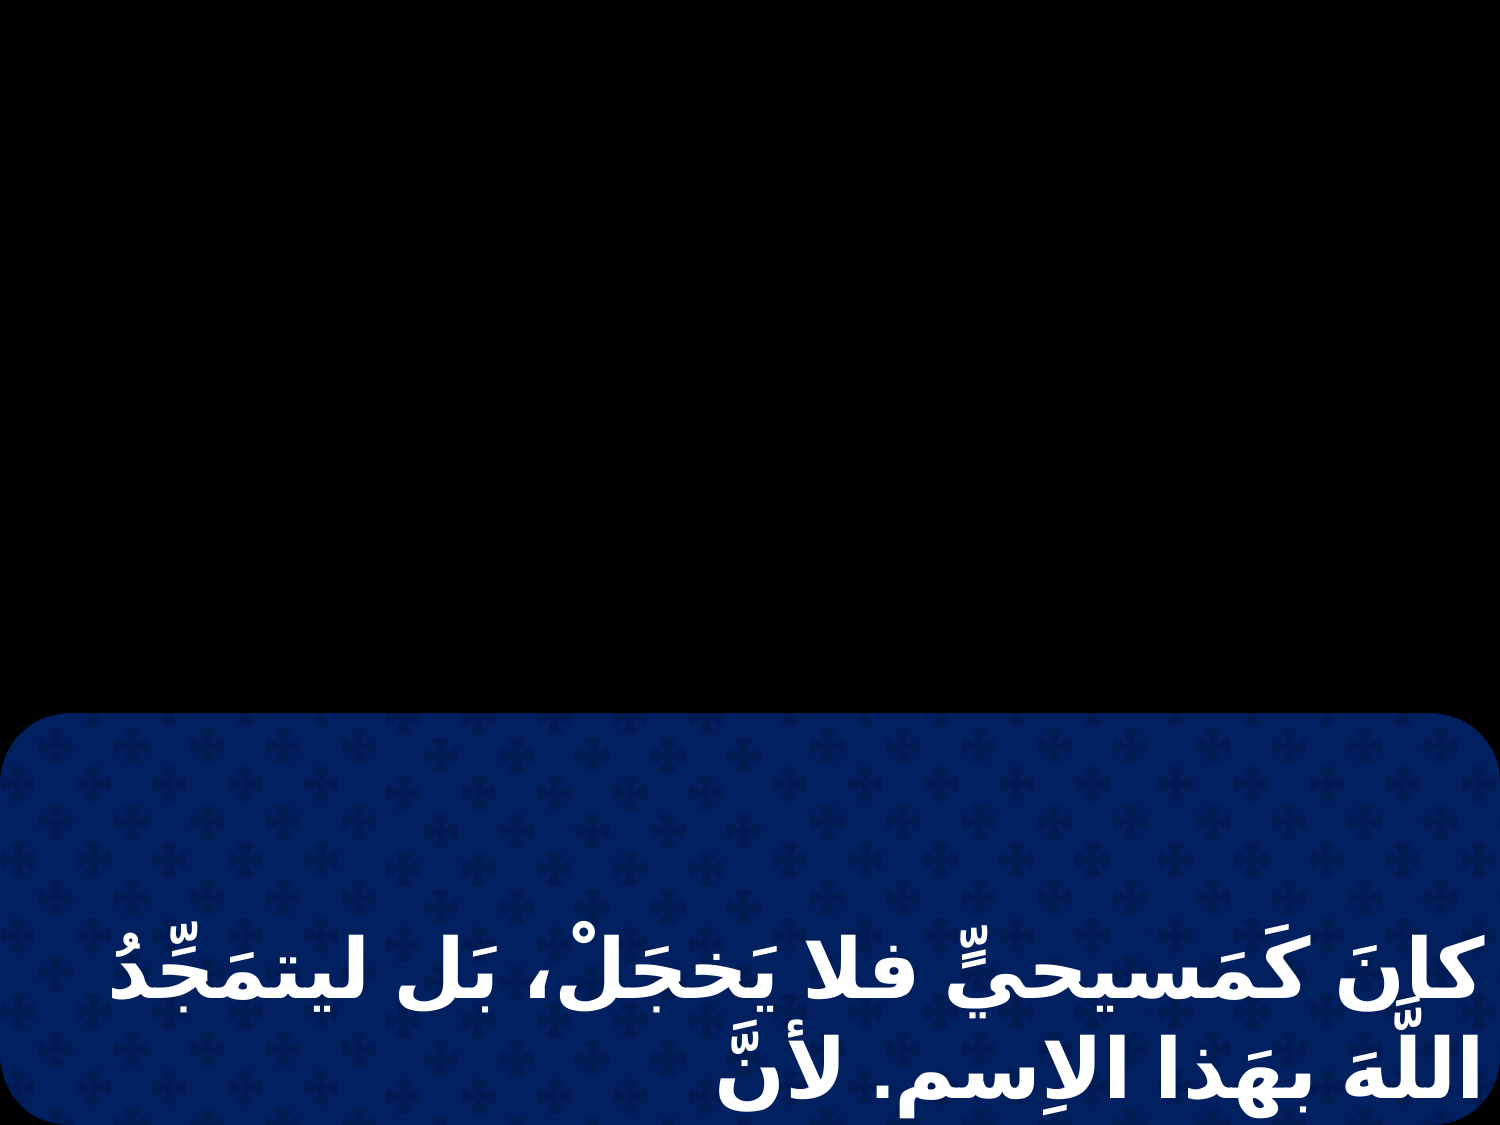

كانَ كَمَسيحيٍّ فلا يَخجَلْ، بَل ليتمَجِّدُ اللَّهَ بهَذا الاِسم. لأنَّ